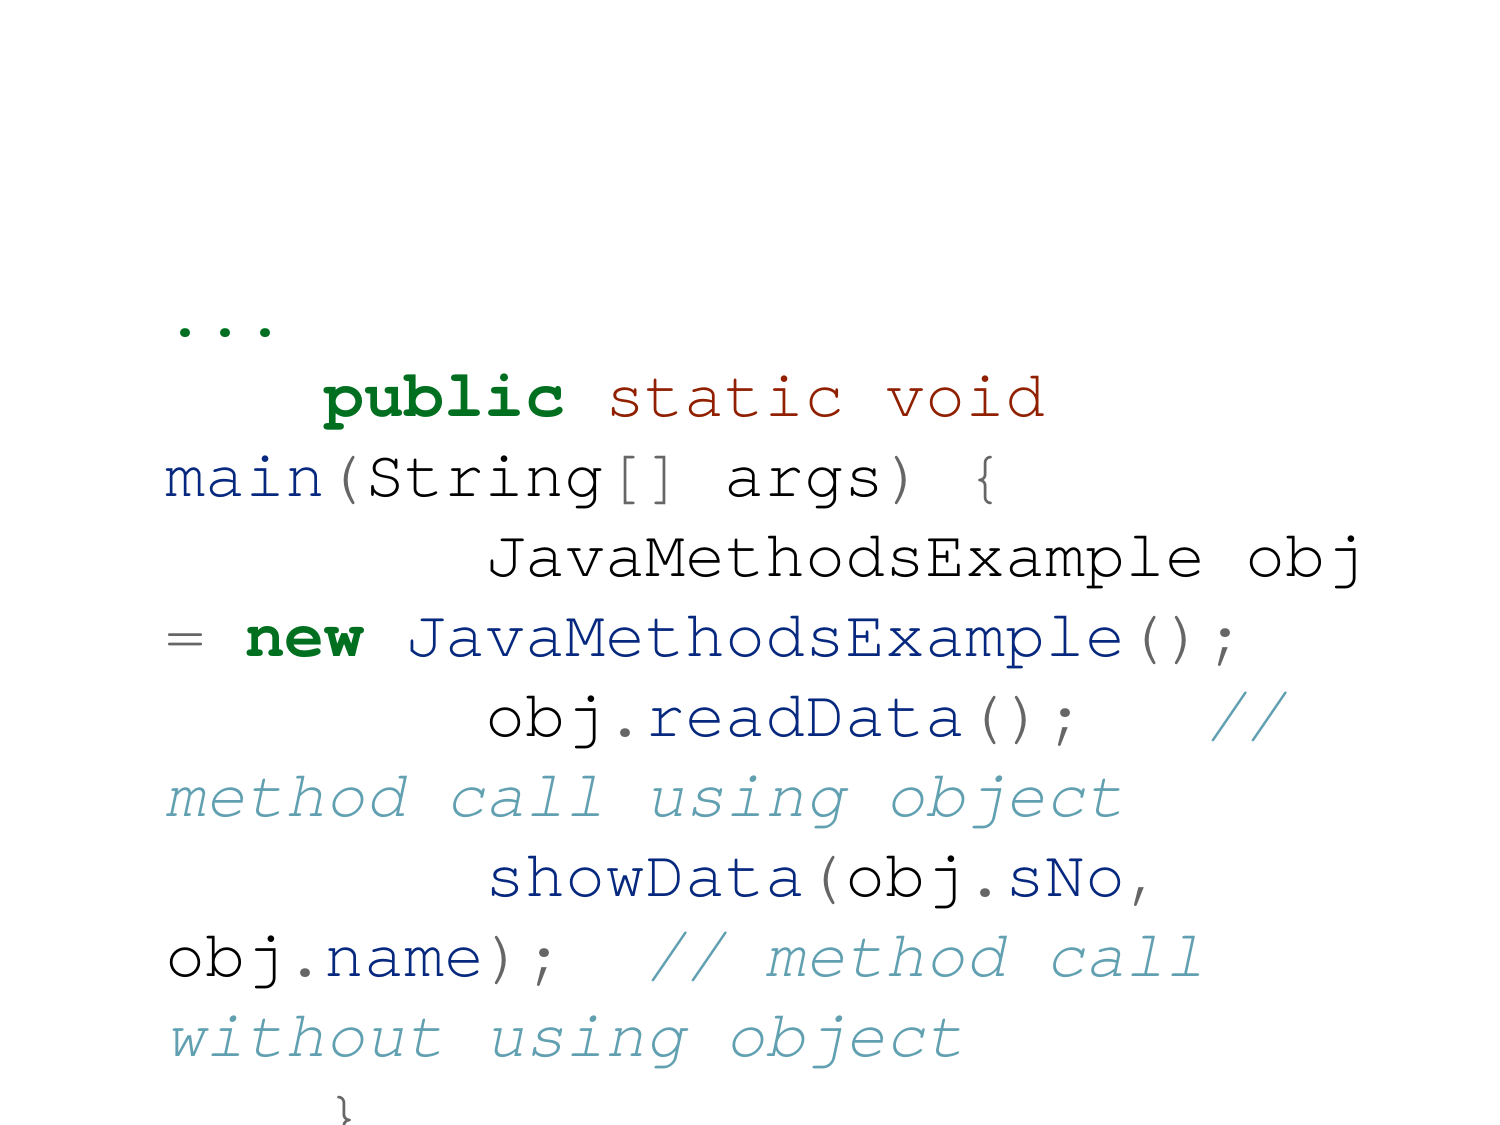

...
    public static void main(String[] args) {
        JavaMethodsExample obj = new JavaMethodsExample();
        obj.readData();   // method call using object
        showData(obj.sNo, obj.name);  // method call without using object
    }
}